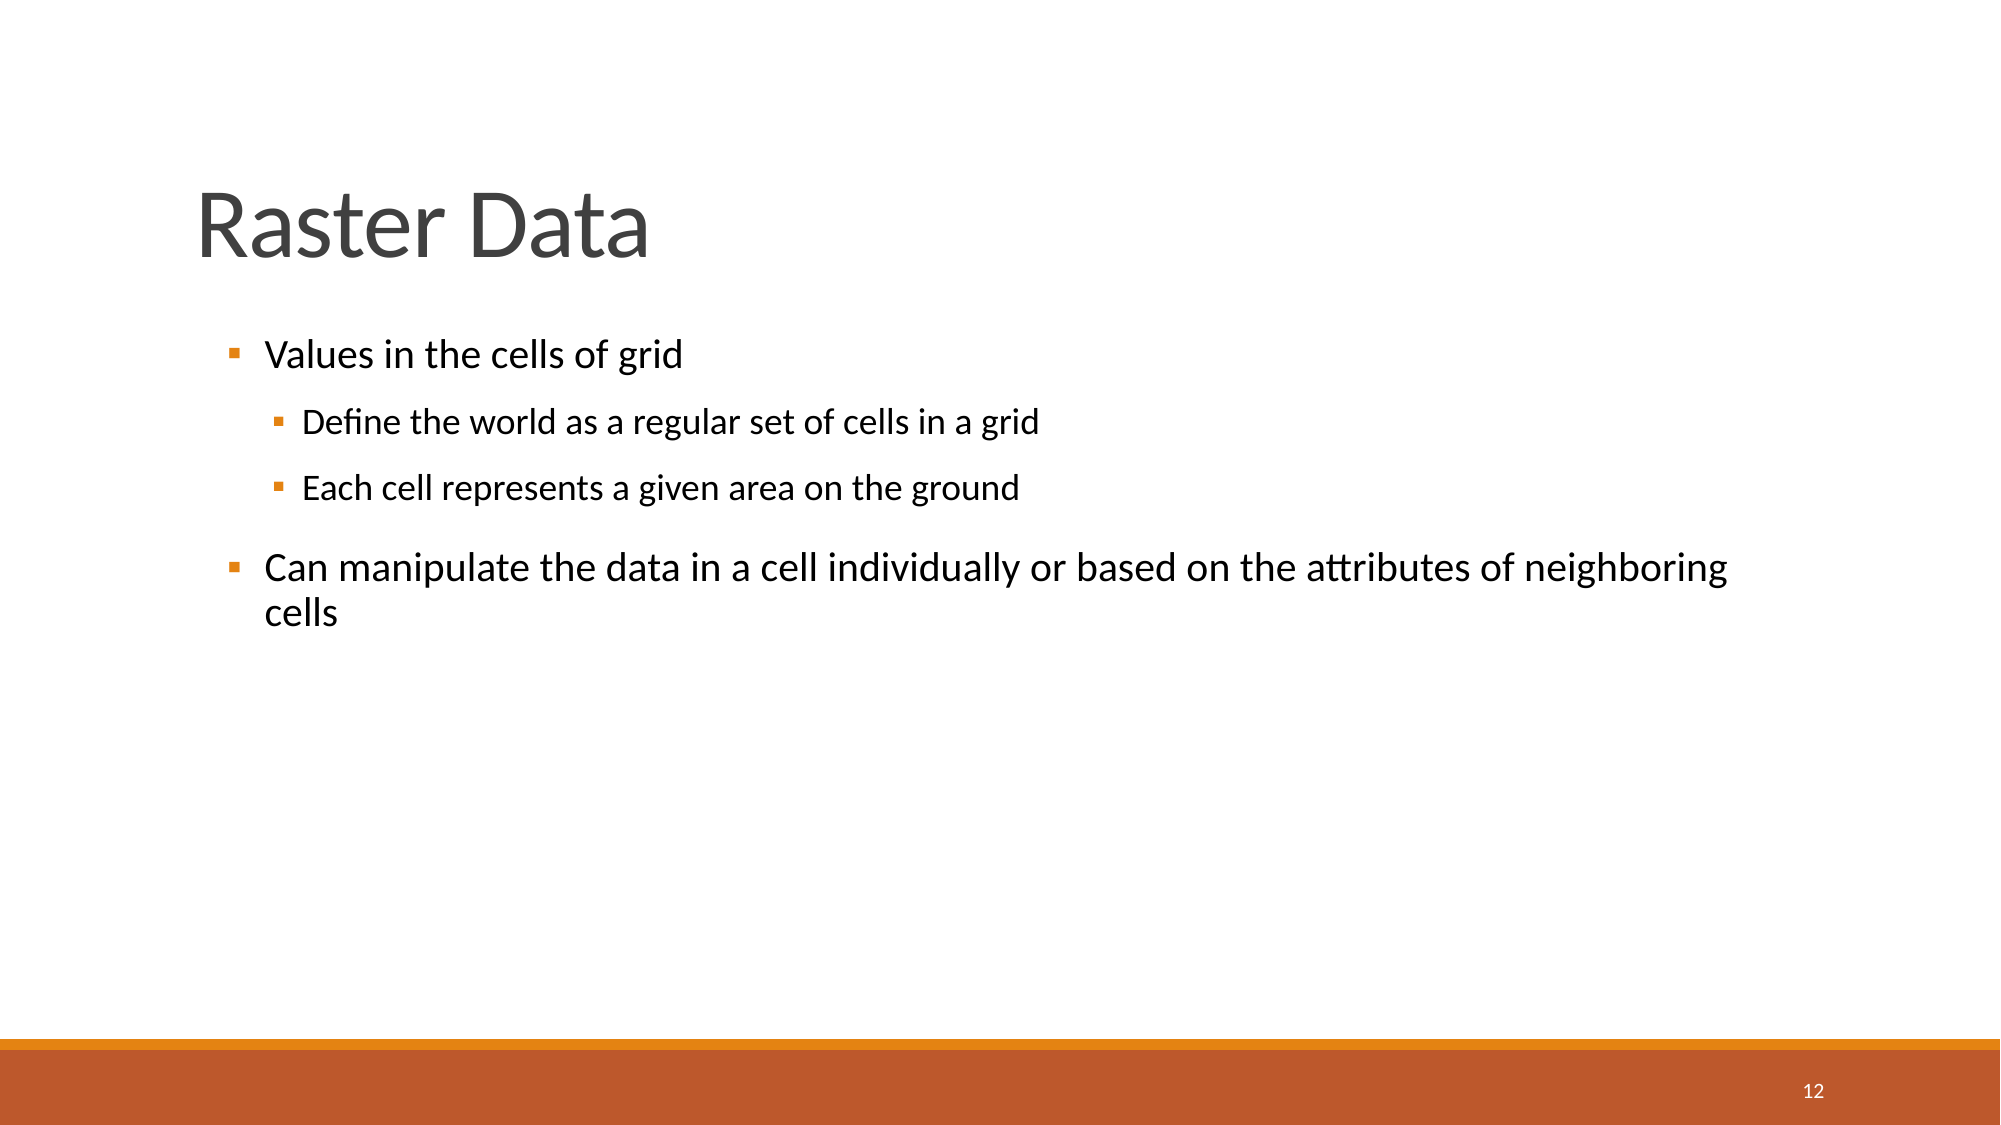

# Raster Data
Values in the cells of grid
Define the world as a regular set of cells in a grid
Each cell represents a given area on the ground
Can manipulate the data in a cell individually or based on the attributes of neighboring cells

12